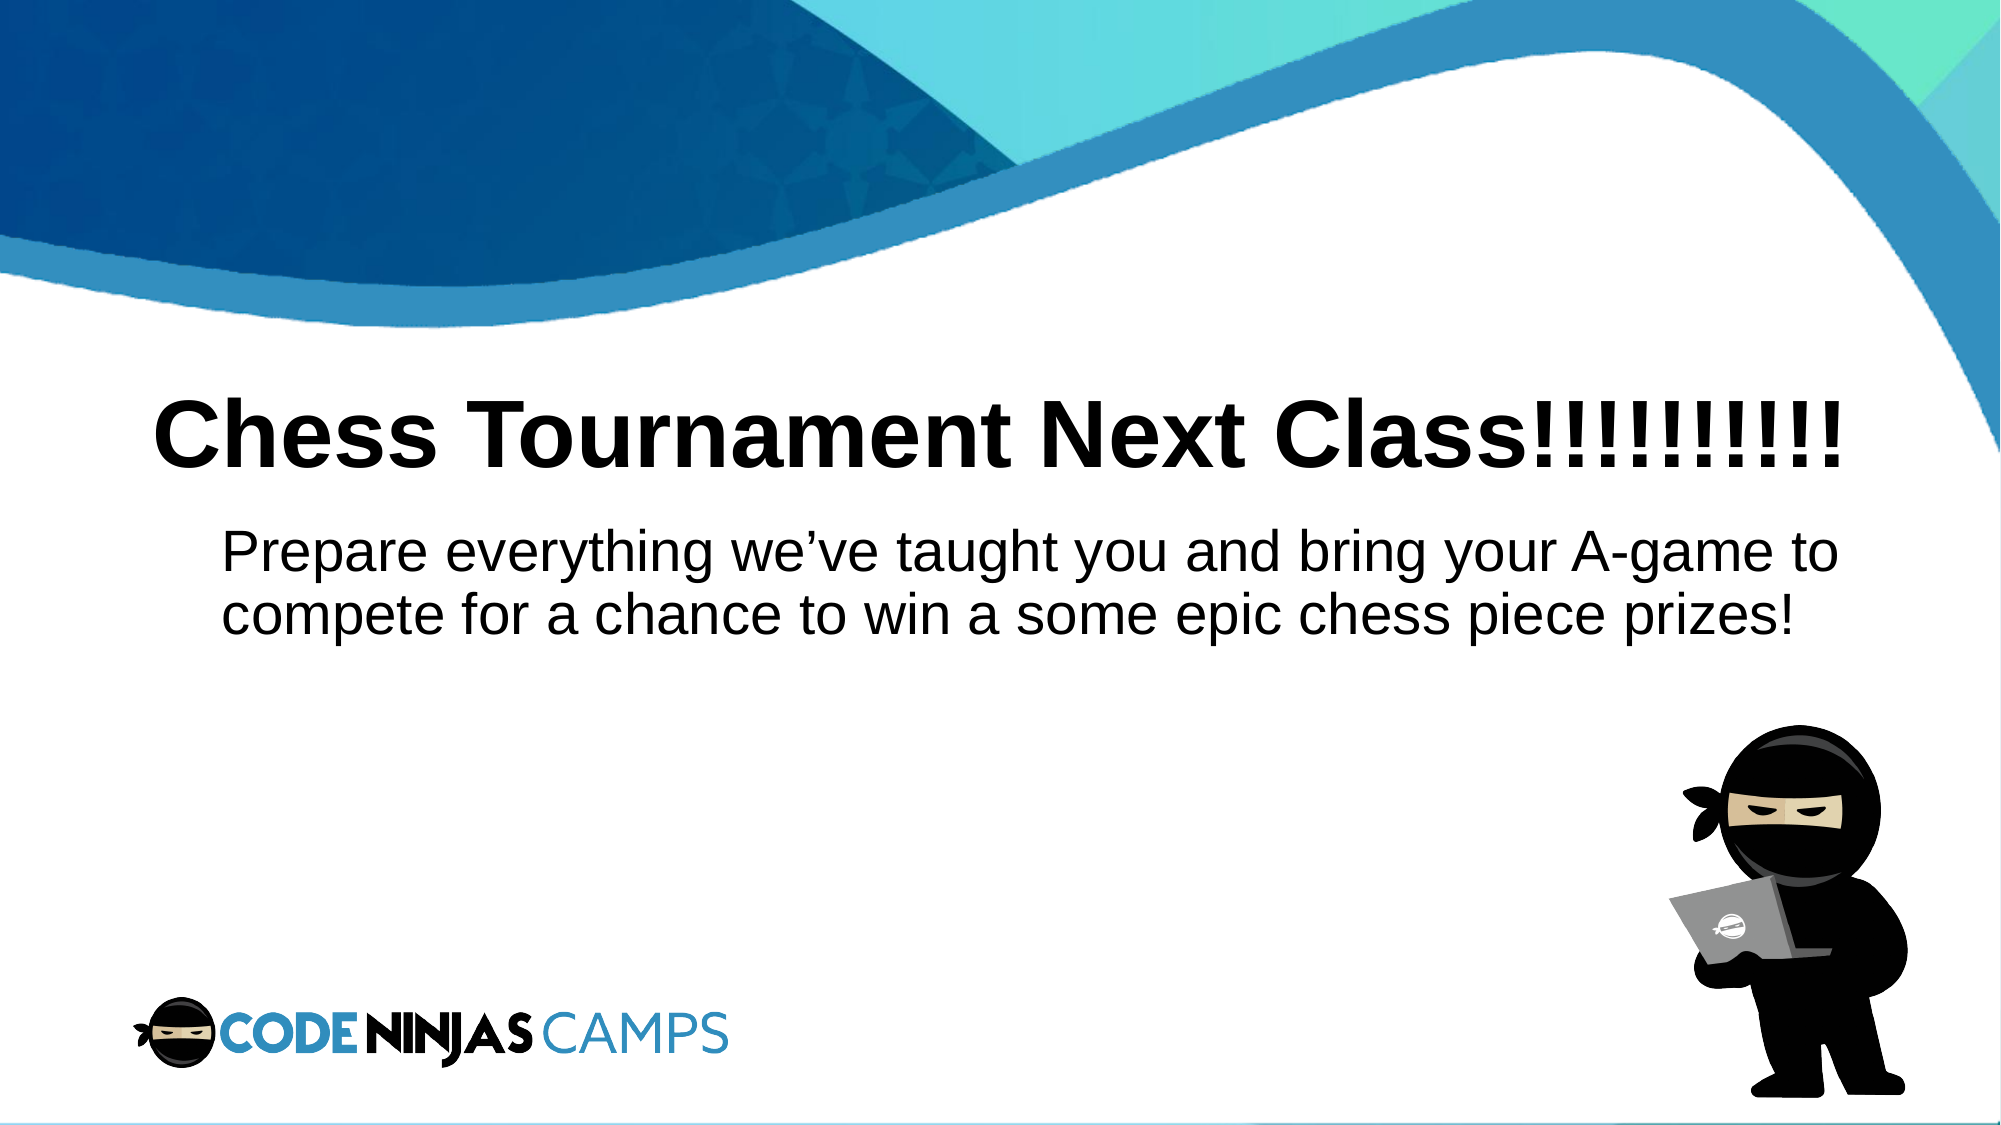

Chess Tournament Next Class!!!!!!!!!!
Prepare everything we’ve taught you and bring your A-game to compete for a chance to win a some epic chess piece prizes!